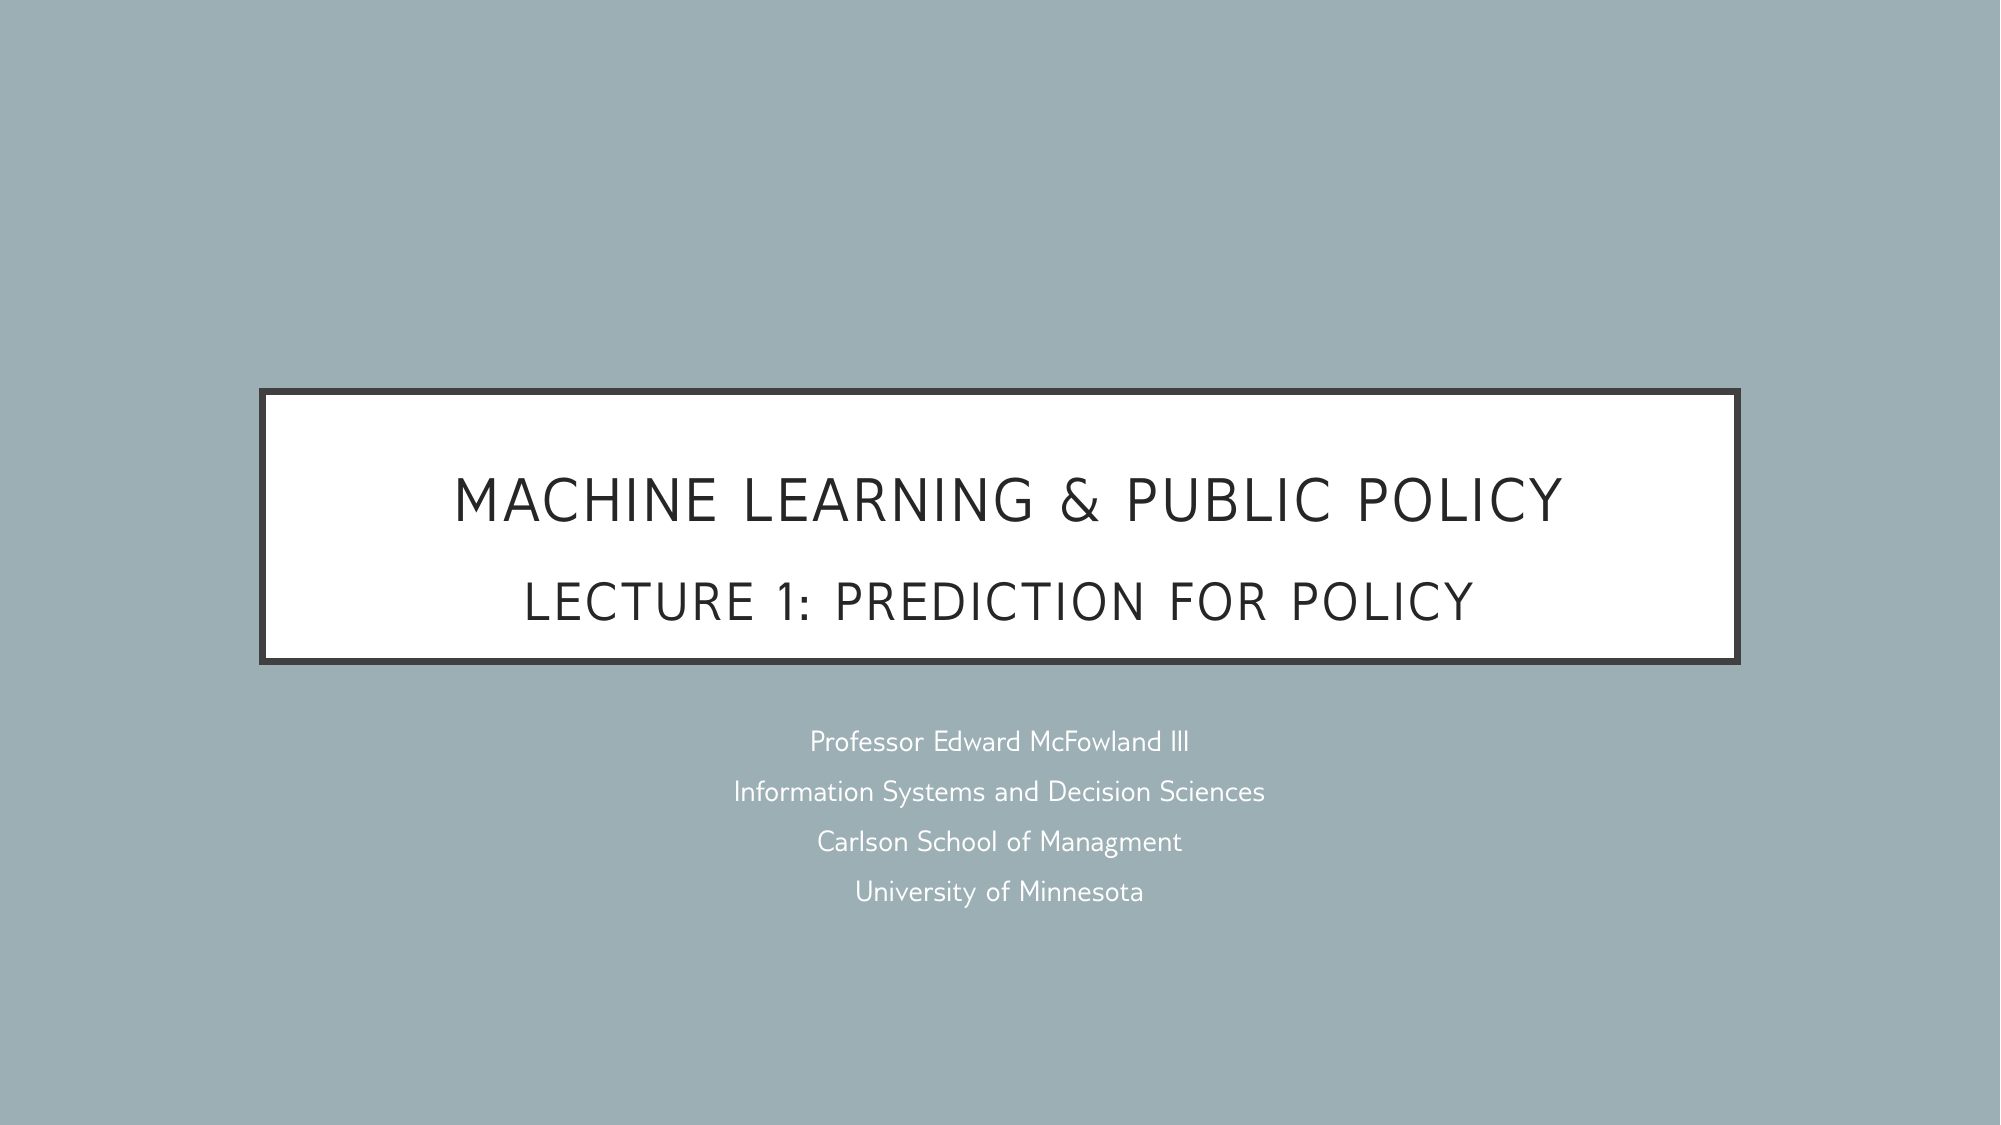

# Machine Learning & Public Policy Lecture 1: Prediction for Policy
Professor Edward McFowland III
Information Systems and Decision Sciences
Carlson School of Managment
University of Minnesota